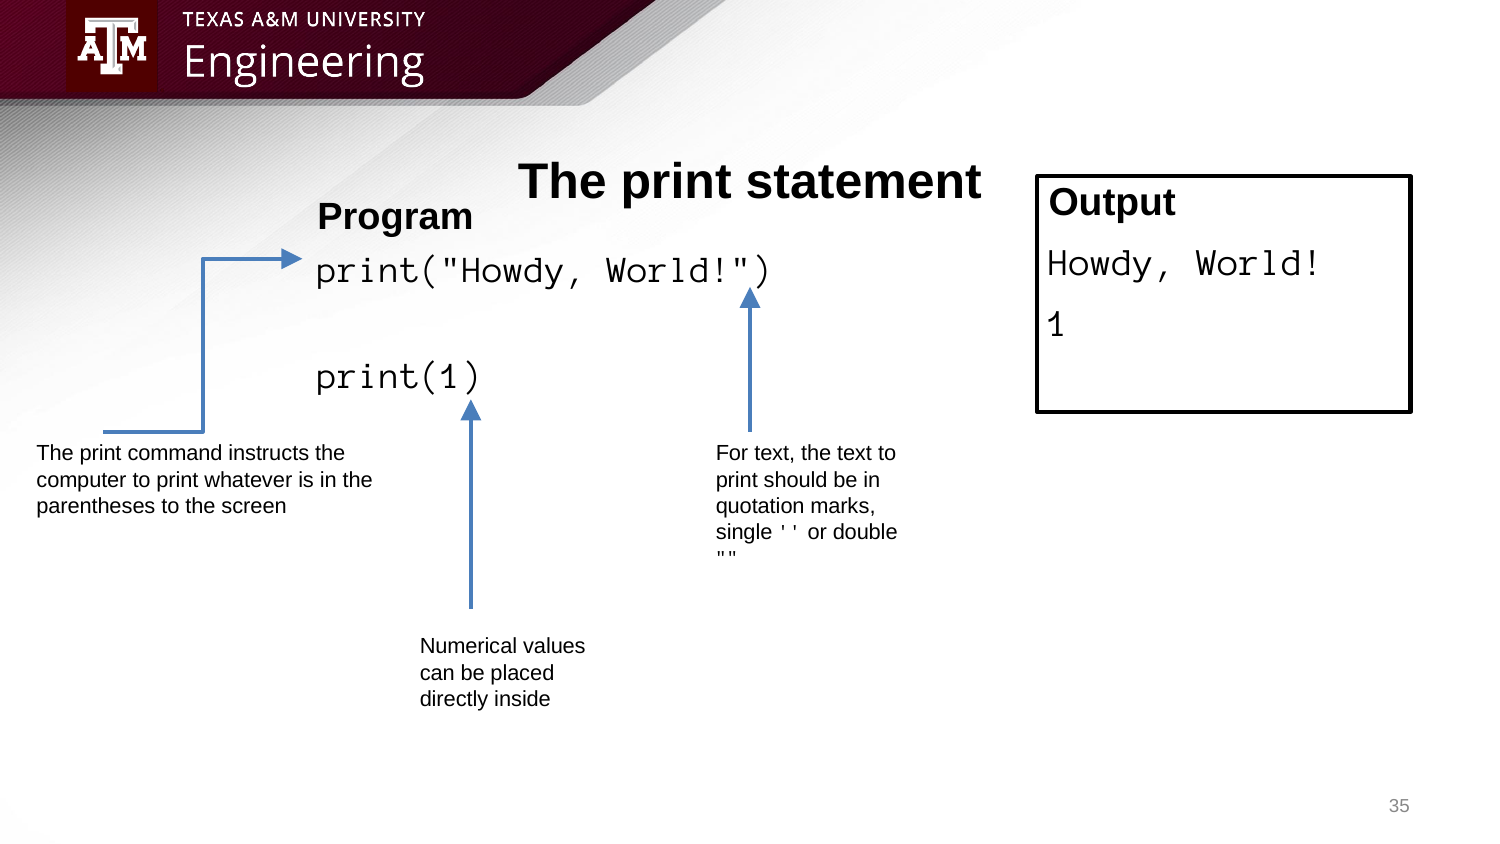

# The print statement
Program
print("Howdy, World!")

print(1)

Output
Howdy, World!
1

The print command instructs the computer to print whatever is in the parentheses to the screen
For text, the text to print should be in quotation marks, single '' or double ""
Numerical values can be placed directly inside
35